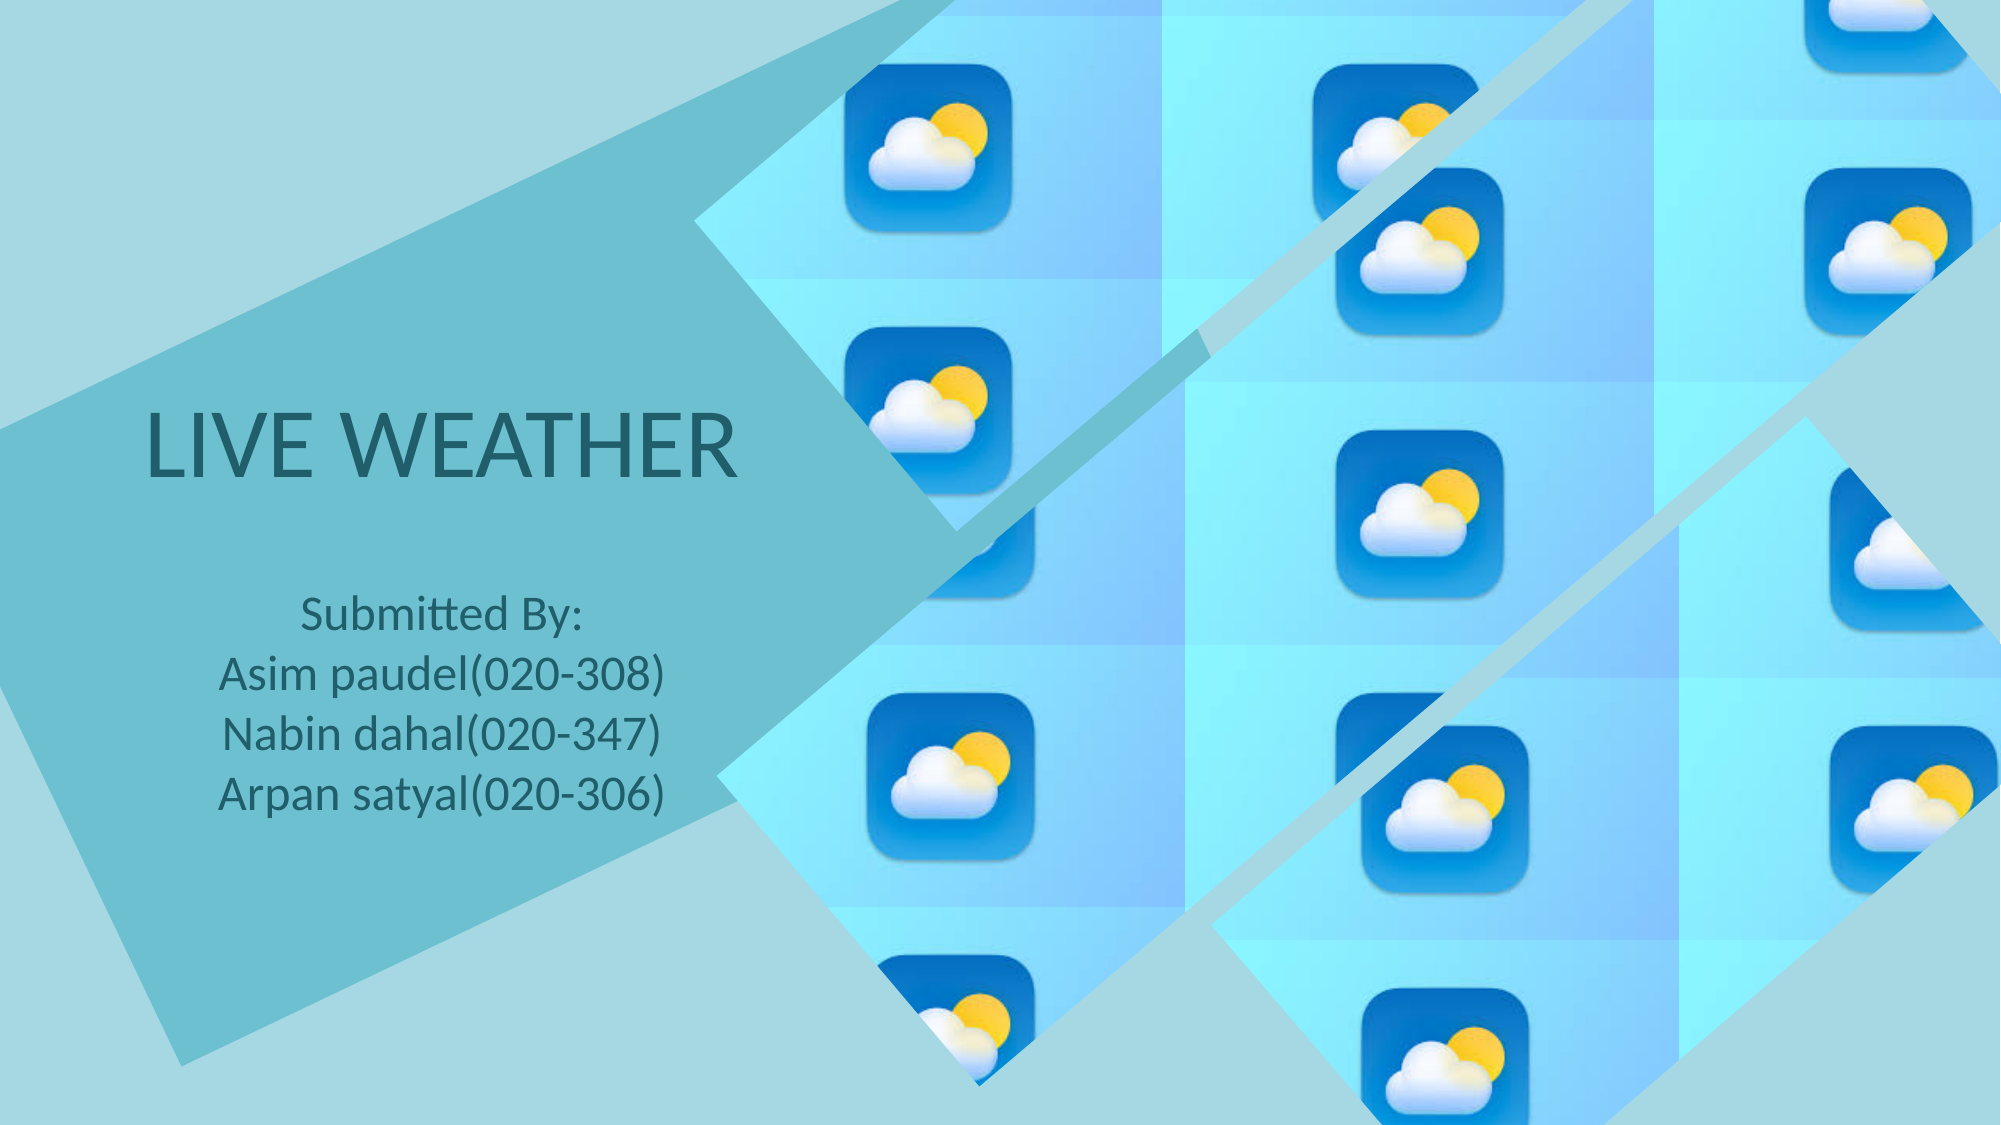

LIVE WEATHER
Submitted By:
Asim paudel(020-308)
Nabin dahal(020-347)
Arpan satyal(020-306)